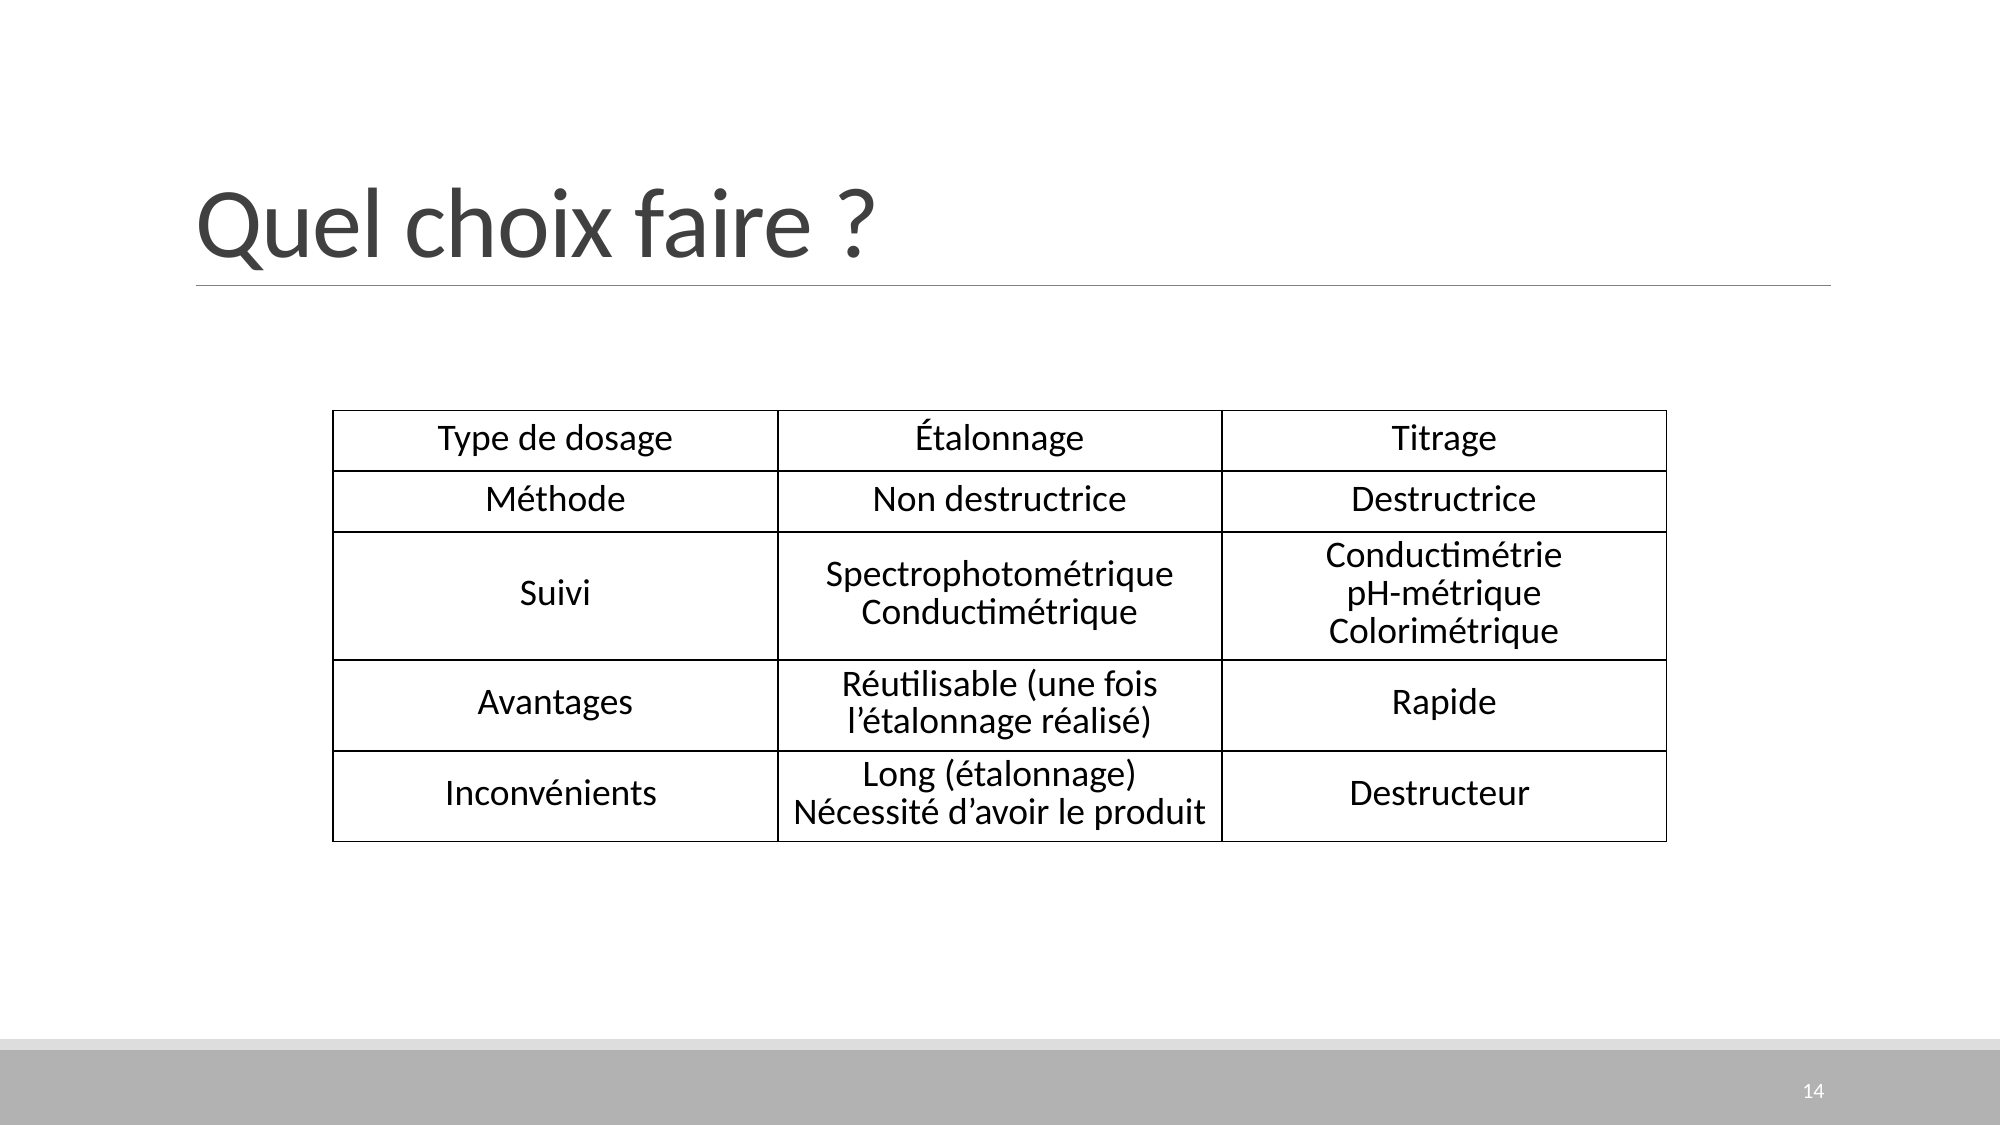

# Quel choix faire ?
| Type de dosage | Étalonnage | Titrage |
| --- | --- | --- |
| Méthode | Non destructrice | Destructrice |
| Suivi | Spectrophotométrique Conductimétrique | Conductimétrie pH-métrique Colorimétrique |
| Avantages | Réutilisable (une fois l’étalonnage réalisé) | Rapide |
| Inconvénients | Long (étalonnage) Nécessité d’avoir le produit | Destructeur |
14